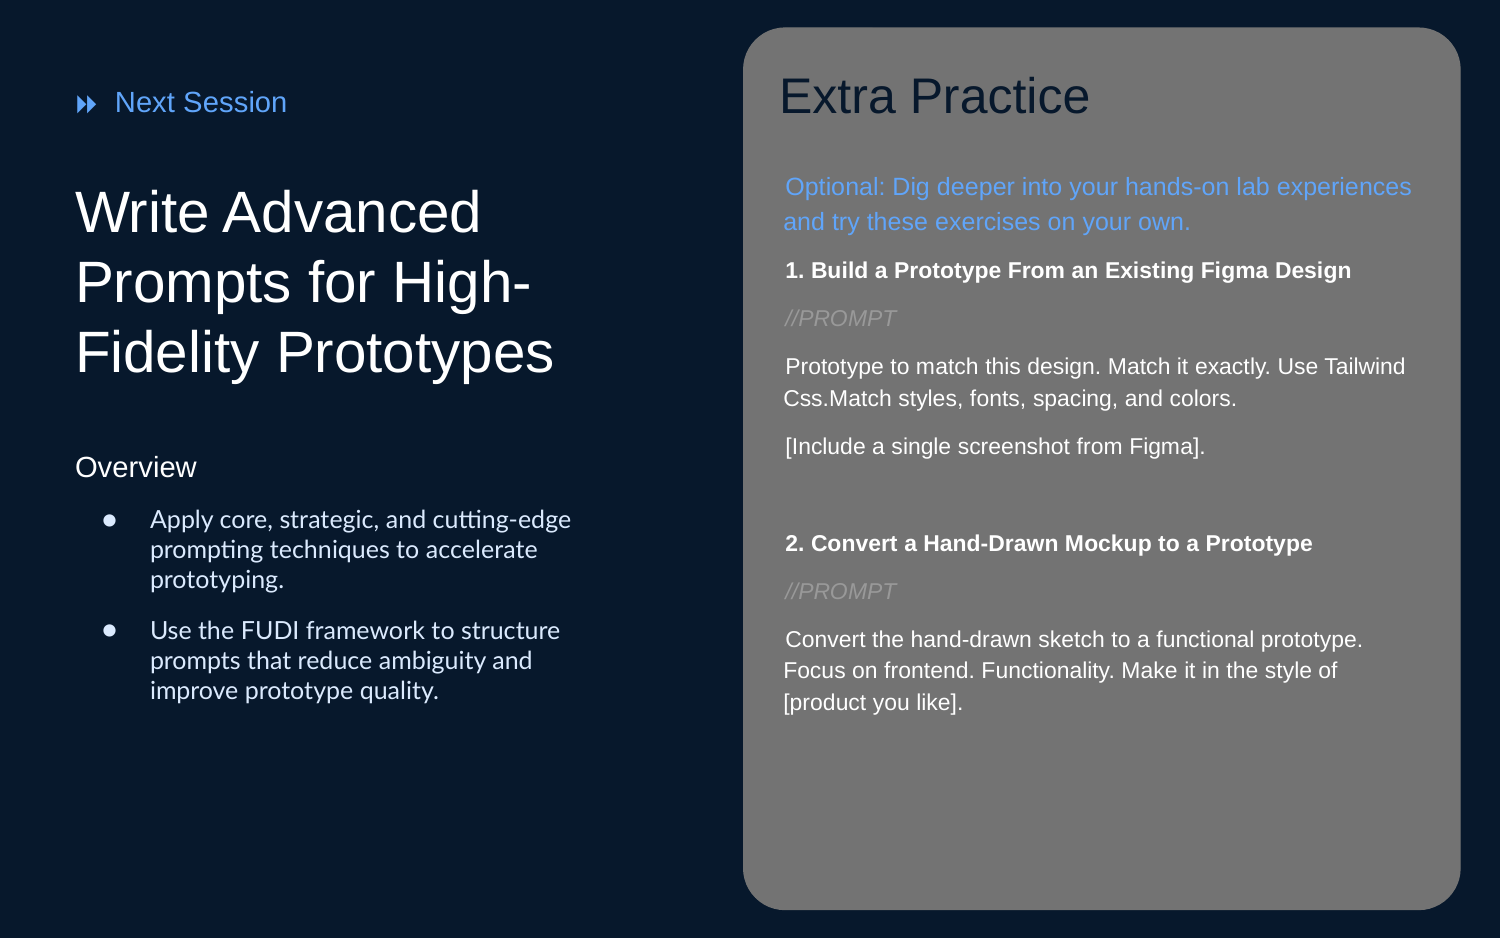

Extra Practice

Optional: Dig deeper into your hands-on lab experiences and try these exercises on your own.
1. Build a Prototype From an Existing Figma Design
//PROMPT
Prototype to match this design. Match it exactly. Use Tailwind Css.Match styles, fonts, spacing, and colors.
[Include a single screenshot from Figma].

2. Convert a Hand-Drawn Mockup to a Prototype
//PROMPT
Convert the hand-drawn sketch to a functional prototype. Focus on frontend. Functionality. Make it in the style of [product you like].
⏩  Next Session
# Write Advanced Prompts for High-Fidelity Prototypes
Overview
Apply core, strategic, and cutting-edge prompting techniques to accelerate prototyping.
Use the FUDI framework to structure prompts that reduce ambiguity and improve prototype quality.